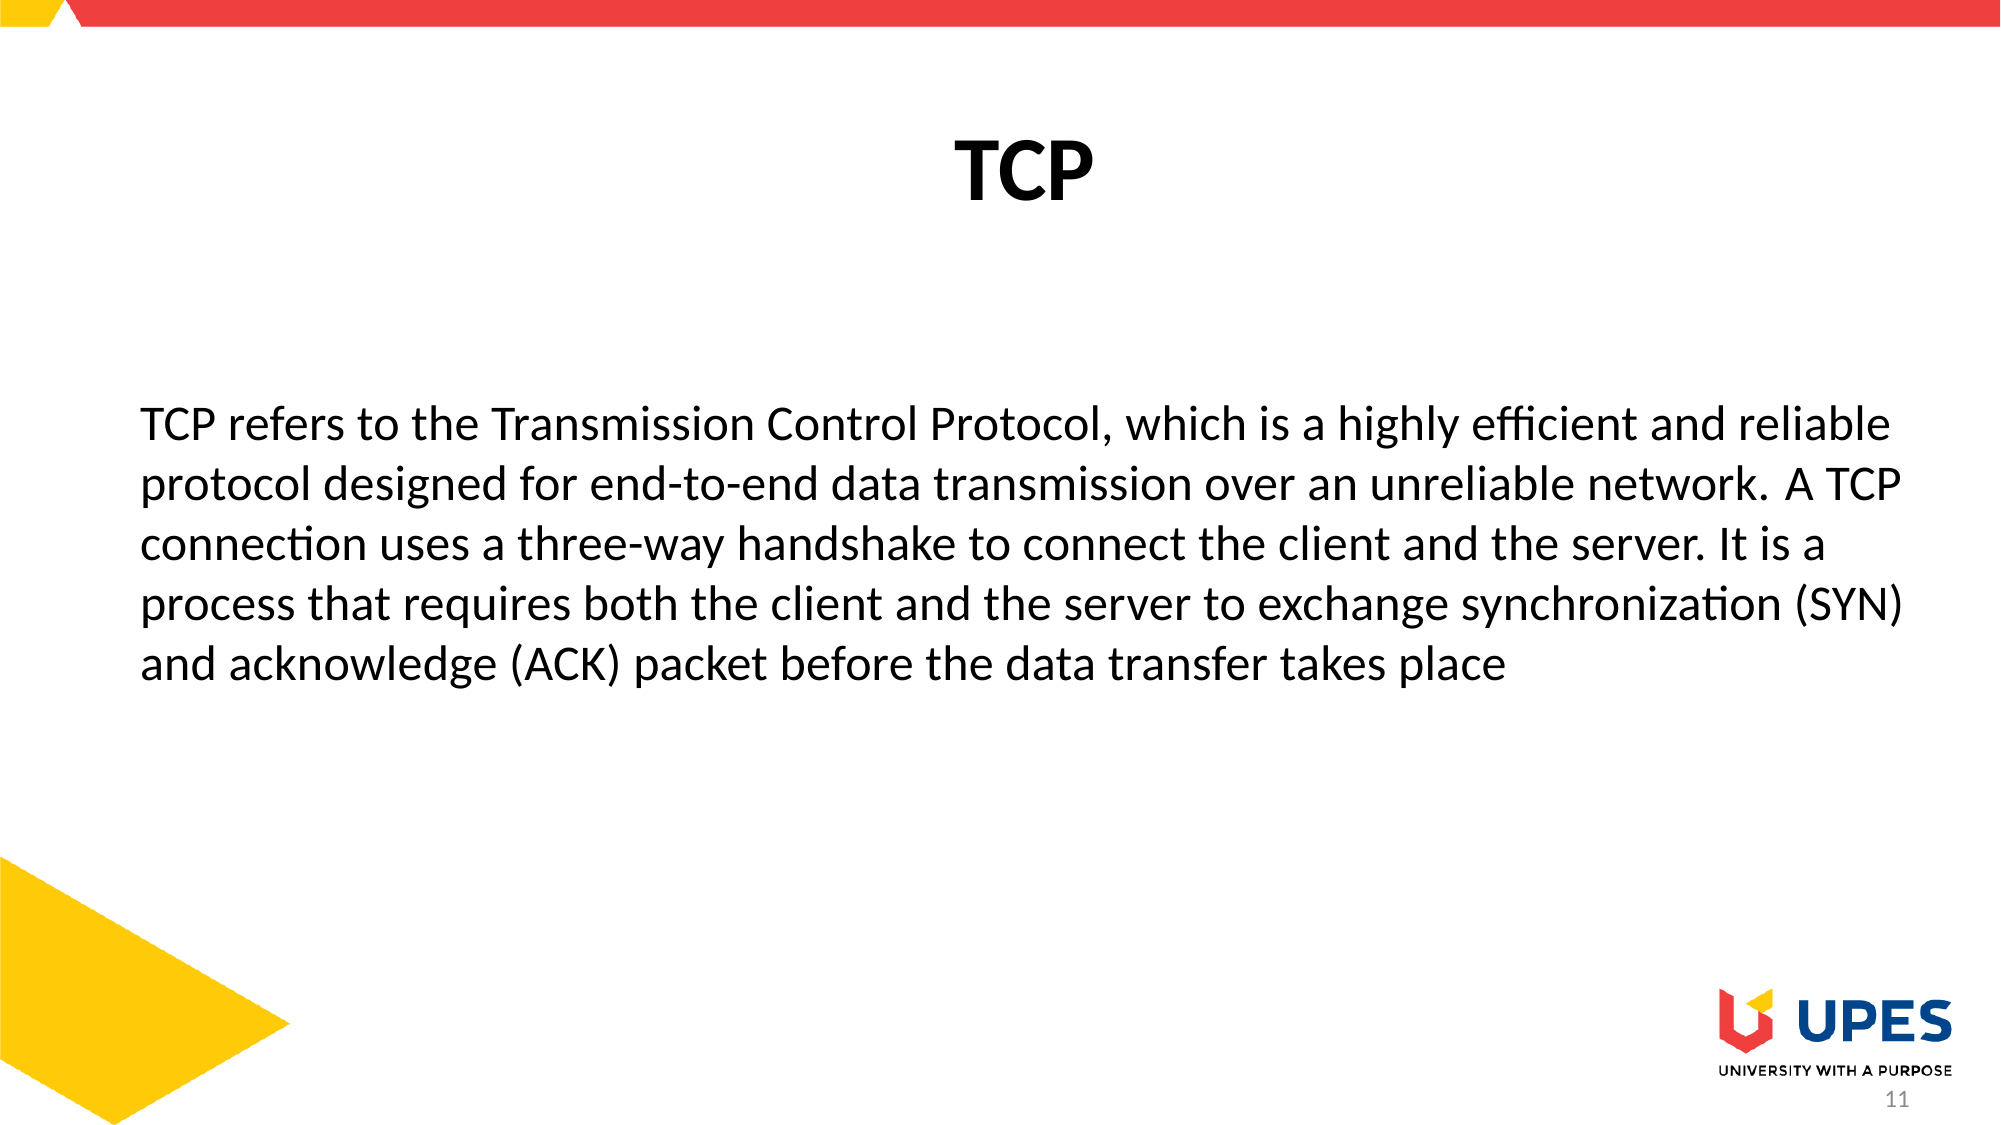

# TCP
TCP refers to the Transmission Control Protocol, which is a highly efficient and reliable protocol designed for end-to-end data transmission over an unreliable network. A TCP connection uses a three-way handshake to connect the client and the server. It is a process that requires both the client and the server to exchange synchronization (SYN) and acknowledge (ACK) packet before the data transfer takes place